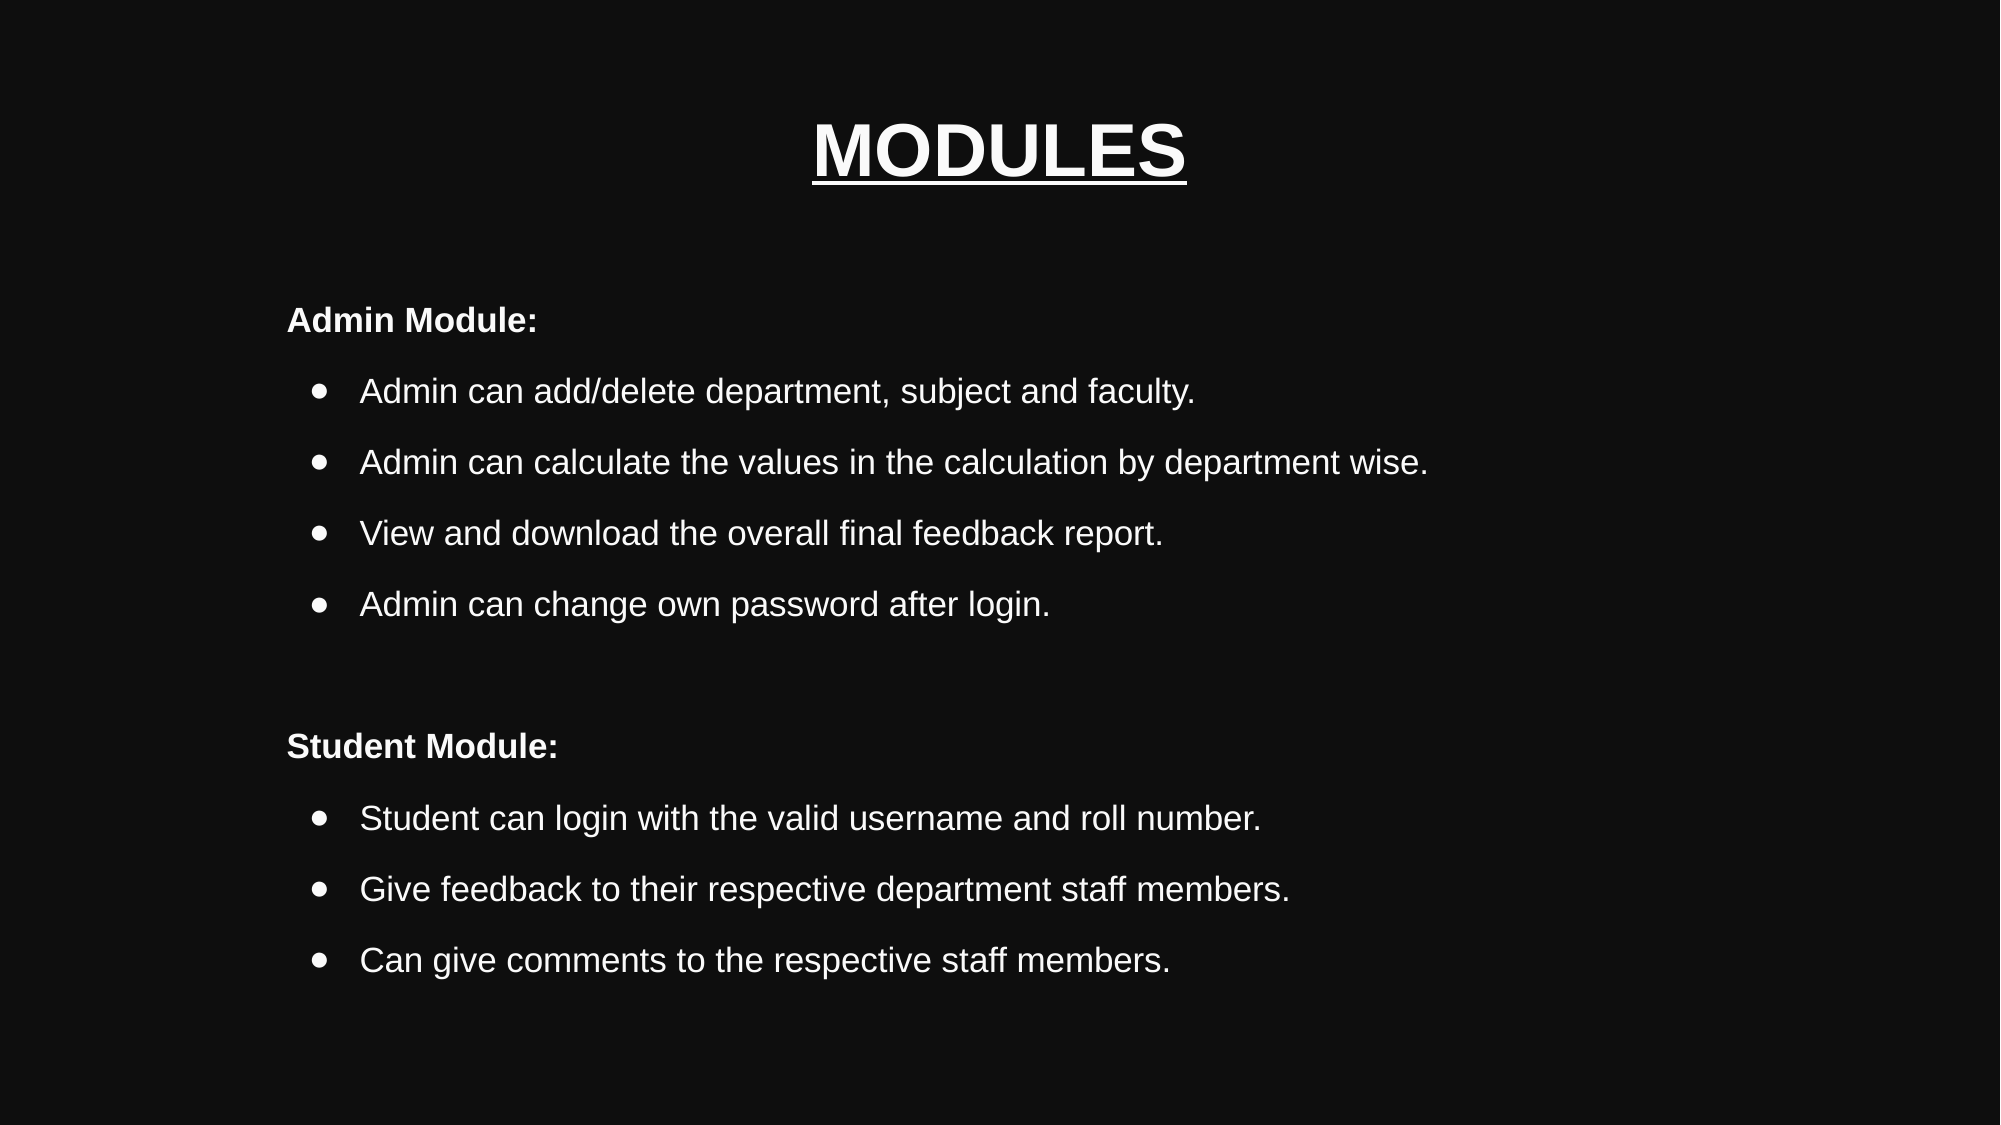

# MODULES
Admin Module:
Admin can add/delete department, subject and faculty.
Admin can calculate the values in the calculation by department wise.
View and download the overall final feedback report.
Admin can change own password after login.

Student Module:
Student can login with the valid username and roll number.
Give feedback to their respective department staff members.
Can give comments to the respective staff members.